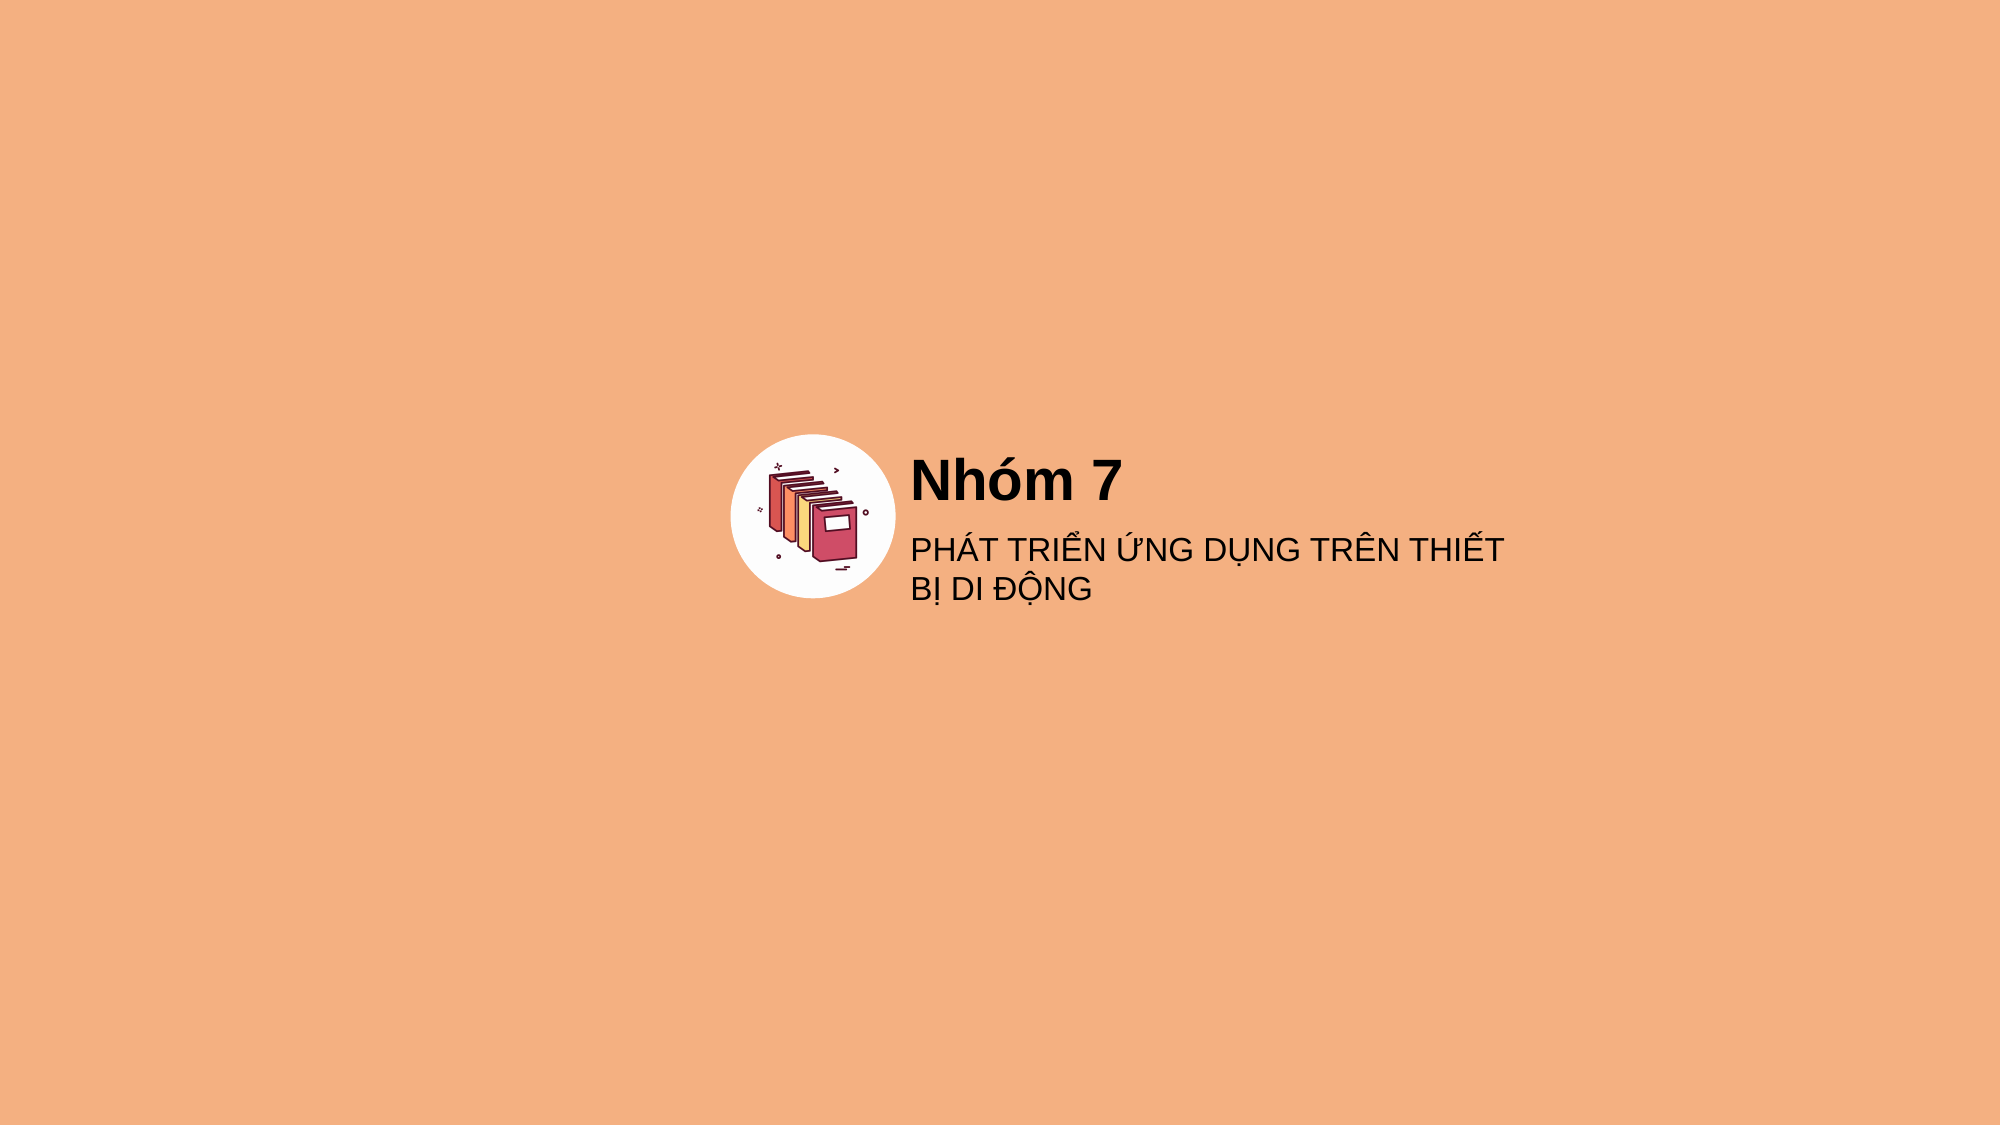

Nhóm 7
PHÁT TRIỂN ỨNG DỤNG TRÊN THIẾT BỊ DI ĐỘNG
Thành viên trong nhóm

Cao Thị Thanh Tâm

Hồ Thị Ngọc Ánh

Nguyễn Minh Thư

Phạm Thị Linh